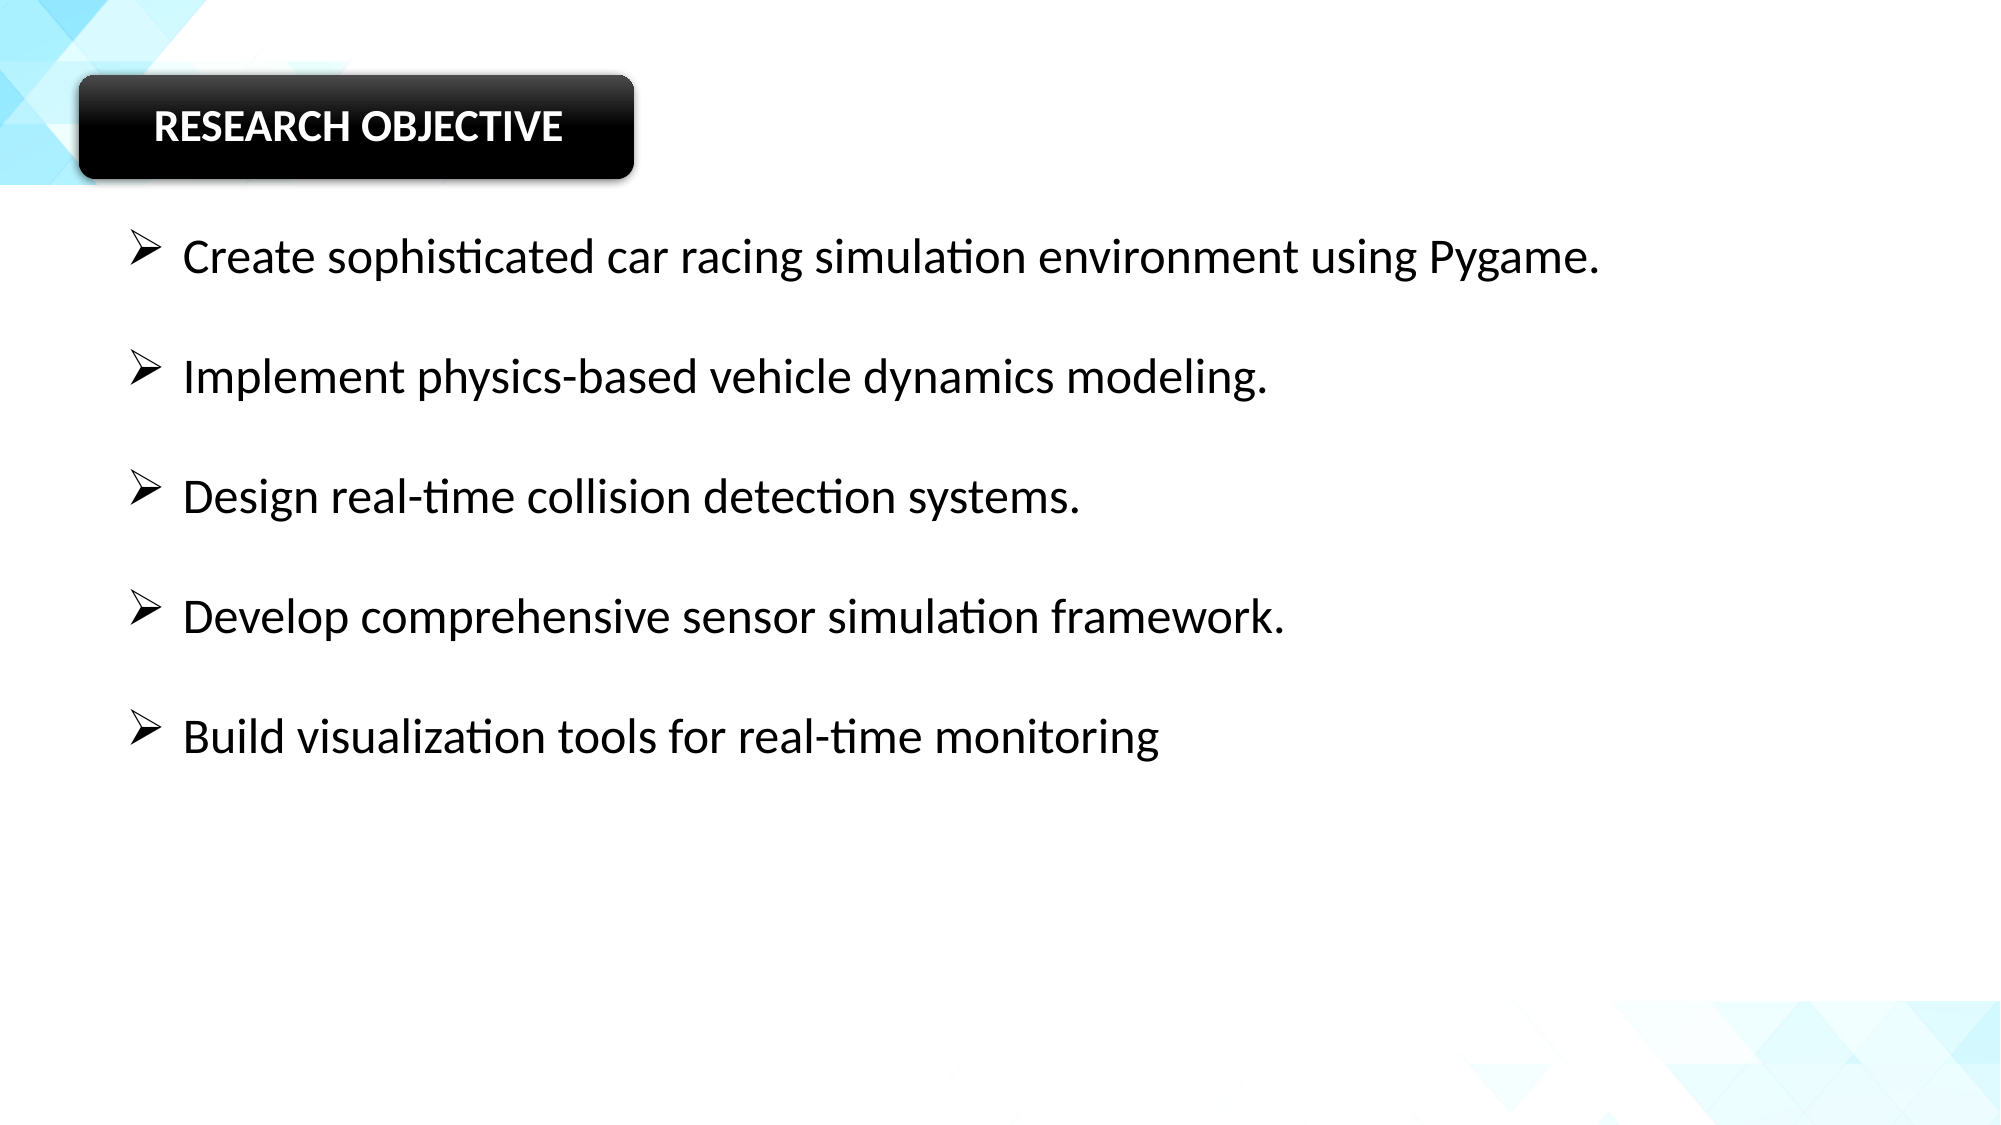

RESEARCH OBJECTIVE
Create sophisticated car racing simulation environment using Pygame.

Implement physics-based vehicle dynamics modeling.

Design real-time collision detection systems.

Develop comprehensive sensor simulation framework.

Build visualization tools for real-time monitoring